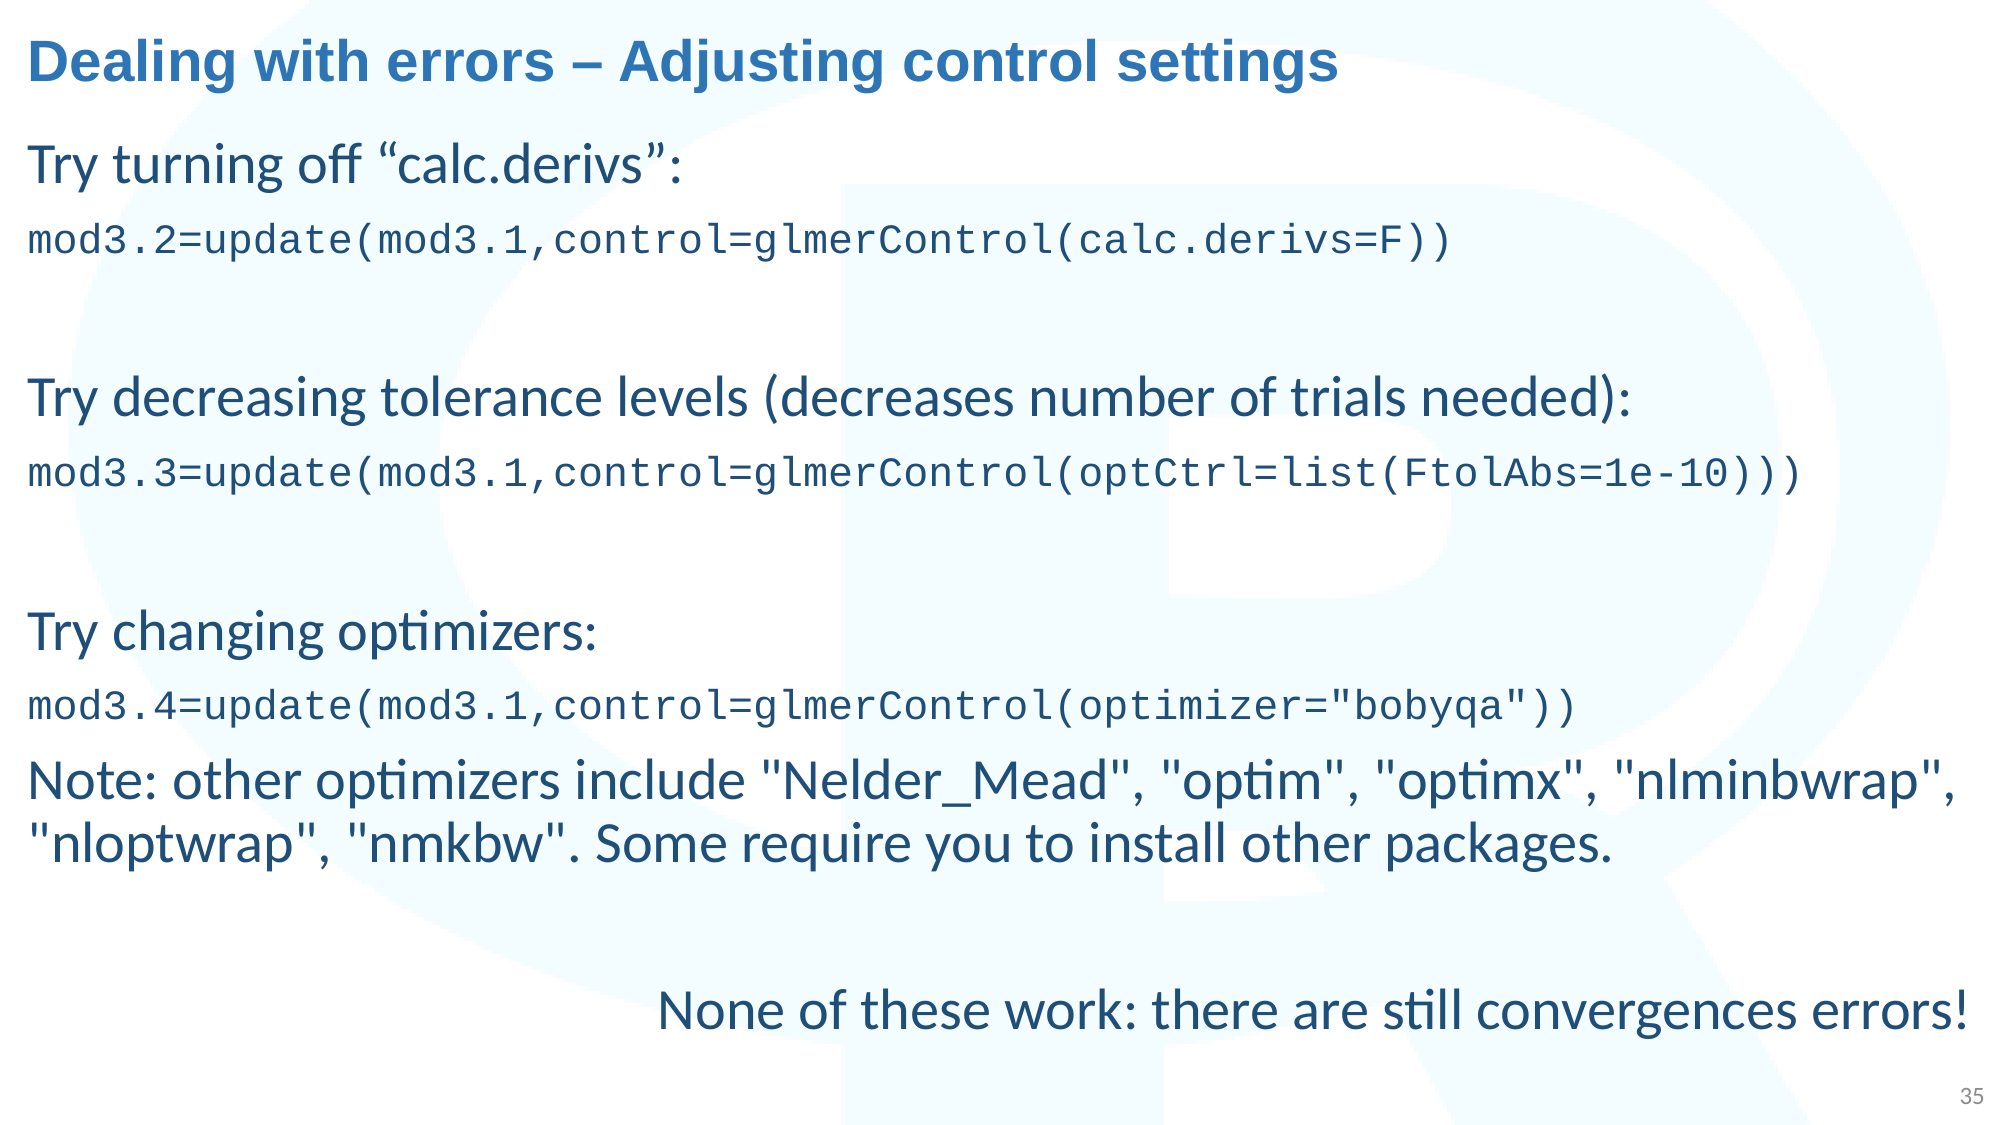

# Dealing with errors – Adjusting control settings
Try turning off “calc.derivs”:
mod3.2=update(mod3.1,control=glmerControl(calc.derivs=F))

Try decreasing tolerance levels (decreases number of trials needed):
mod3.3=update(mod3.1,control=glmerControl(optCtrl=list(FtolAbs=1e-10)))

Try changing optimizers:
mod3.4=update(mod3.1,control=glmerControl(optimizer="bobyqa"))
Note: other optimizers include "Nelder_Mead", "optim", "optimx", "nlminbwrap", "nloptwrap", "nmkbw". Some require you to install other packages.

None of these work: there are still convergences errors!
35